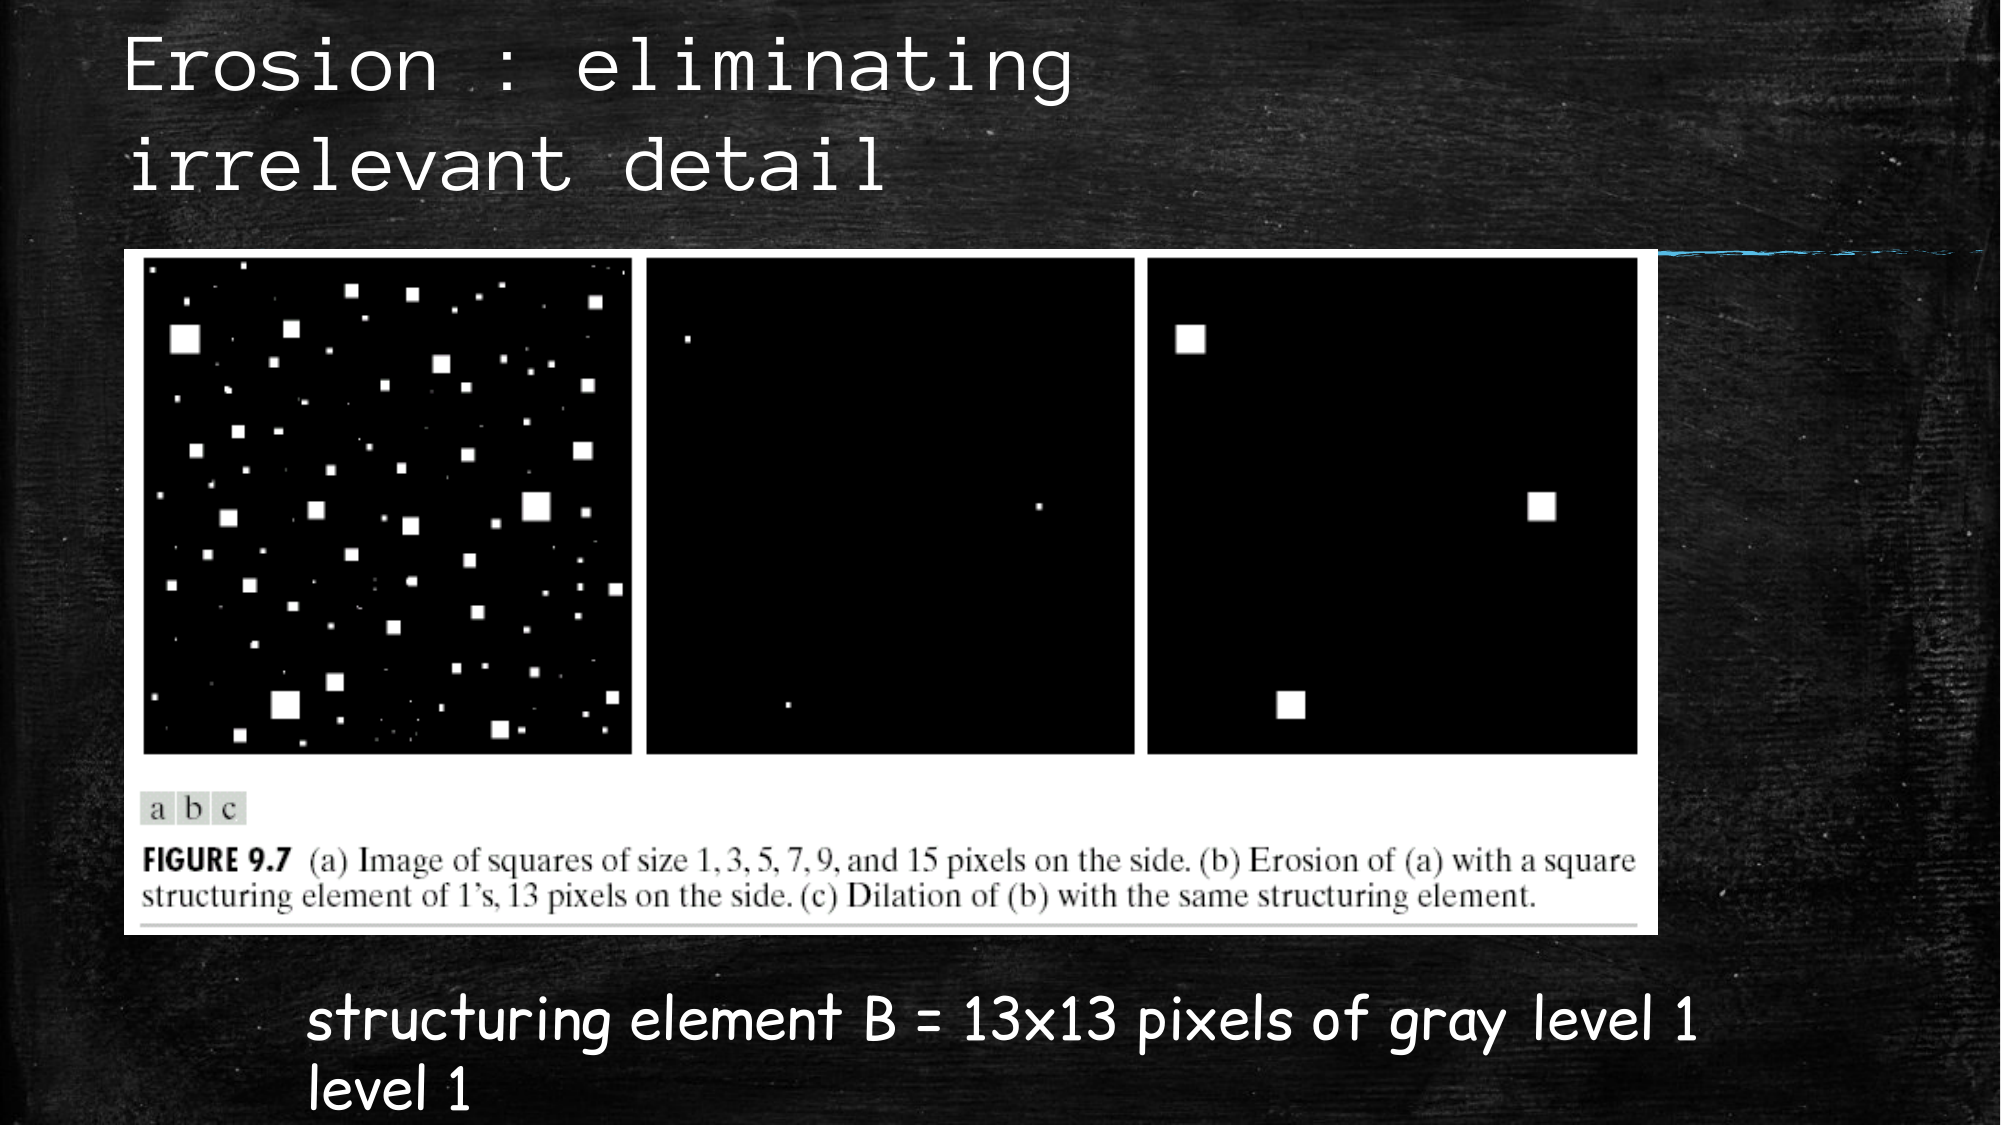

# Erosion : eliminating irrelevant detail

structuring element B = 13x13 pixels of gray level 1
level 1